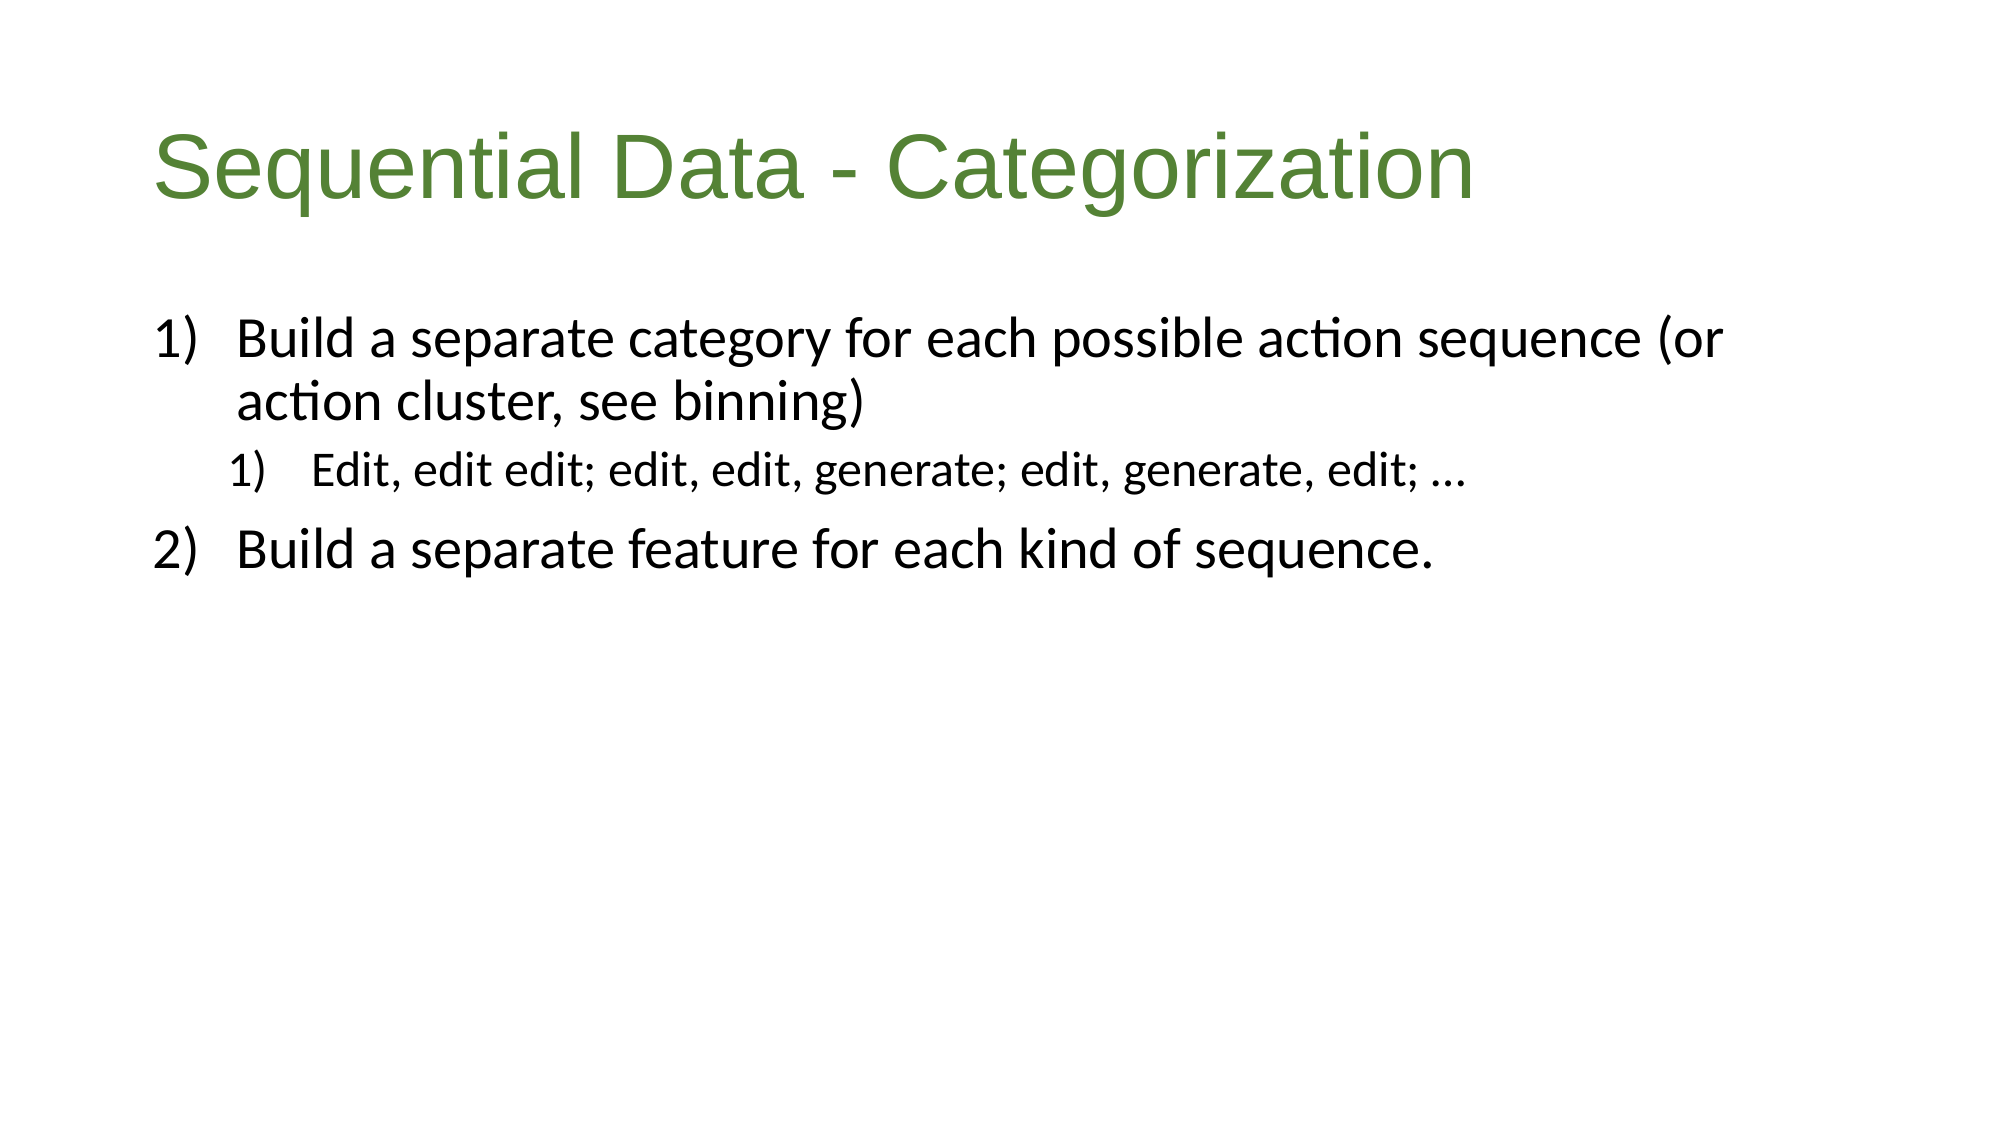

# Sequential Data - Categorization
Build a separate category for each possible action sequence (or action cluster, see binning)
Edit, edit edit; edit, edit, generate; edit, generate, edit; …
Build a separate feature for each kind of sequence.